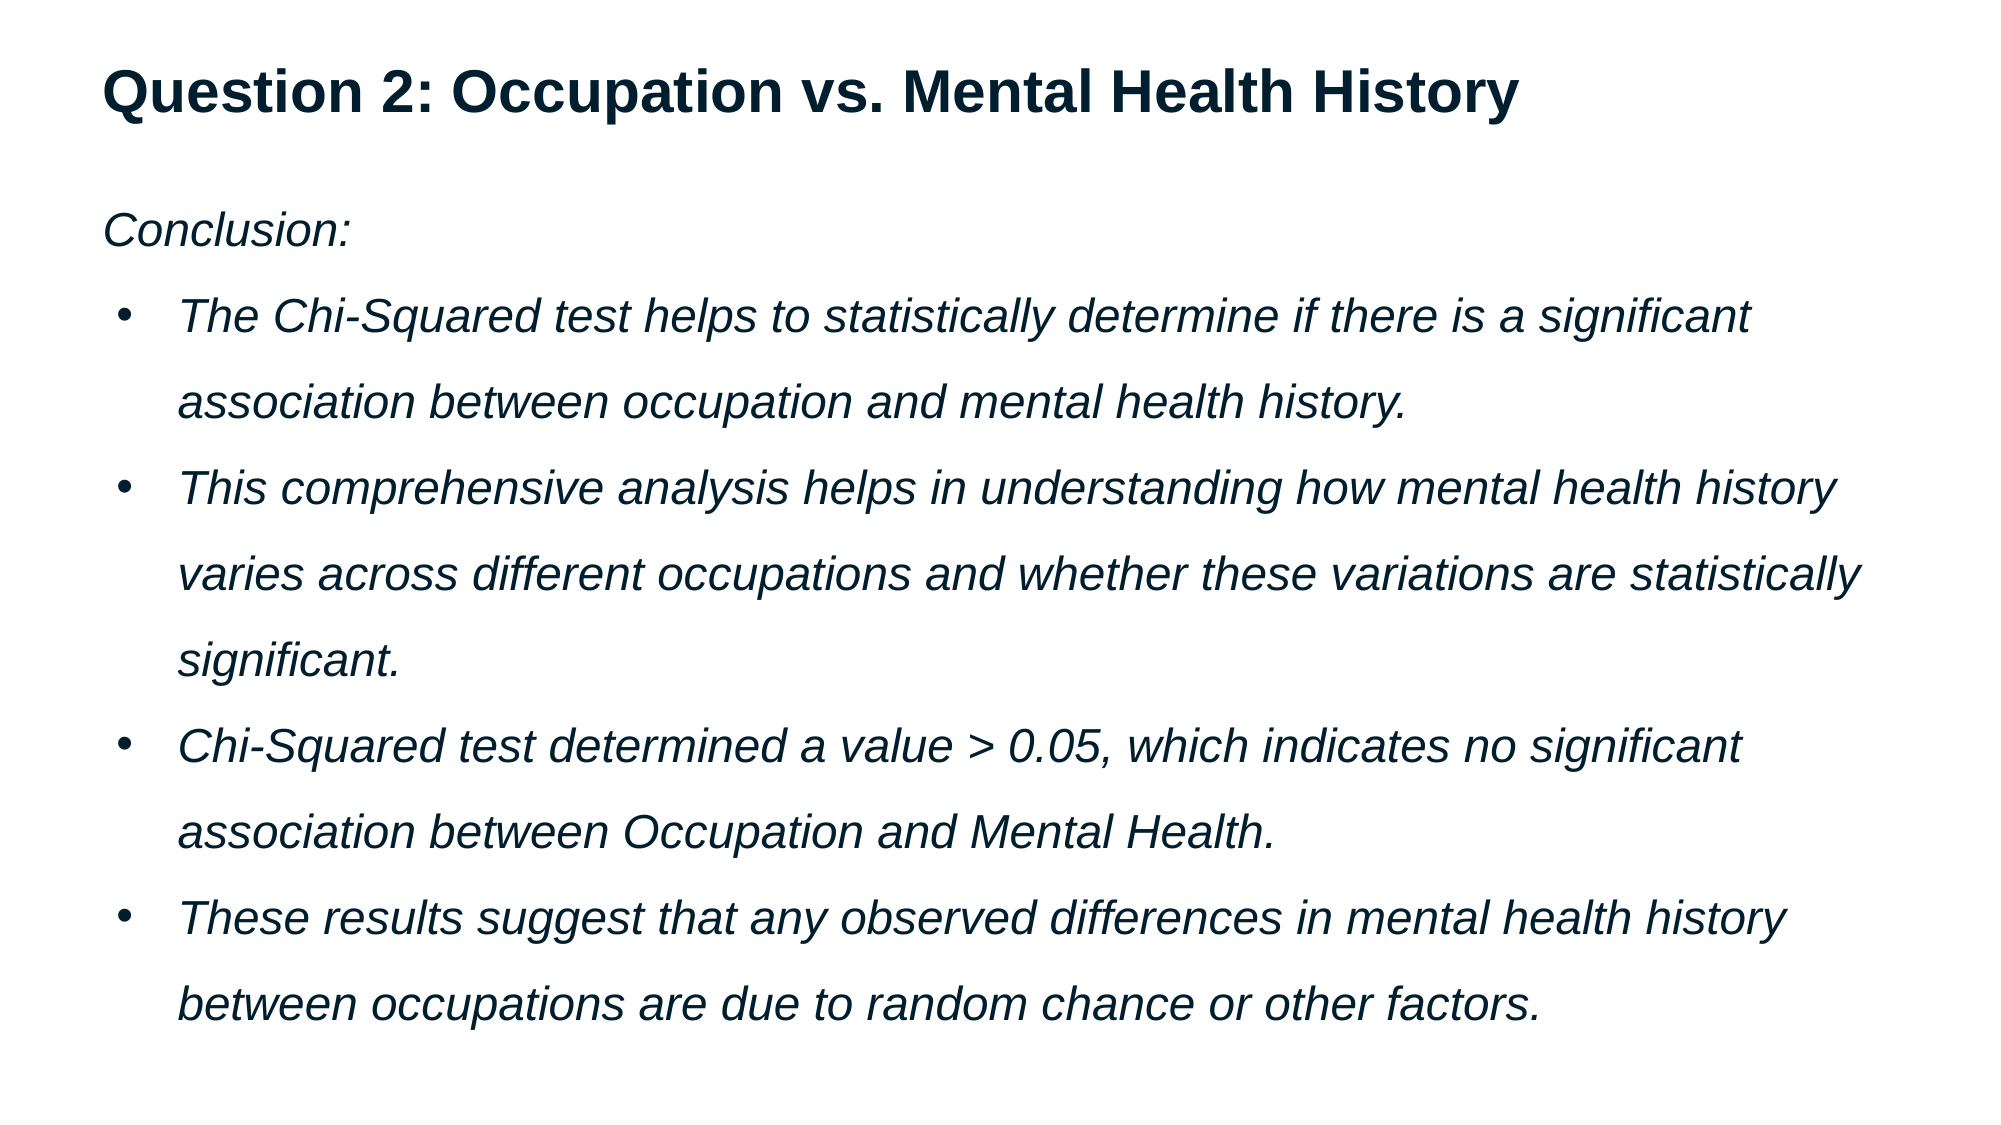

# Question 2: Occupation vs. Mental Health History
Conclusion:
The Chi-Squared test helps to statistically determine if there is a significant association between occupation and mental health history.
This comprehensive analysis helps in understanding how mental health history varies across different occupations and whether these variations are statistically significant.
Chi-Squared test determined a value > 0.05, which indicates no significant association between Occupation and Mental Health.
These results suggest that any observed differences in mental health history between occupations are due to random chance or other factors.